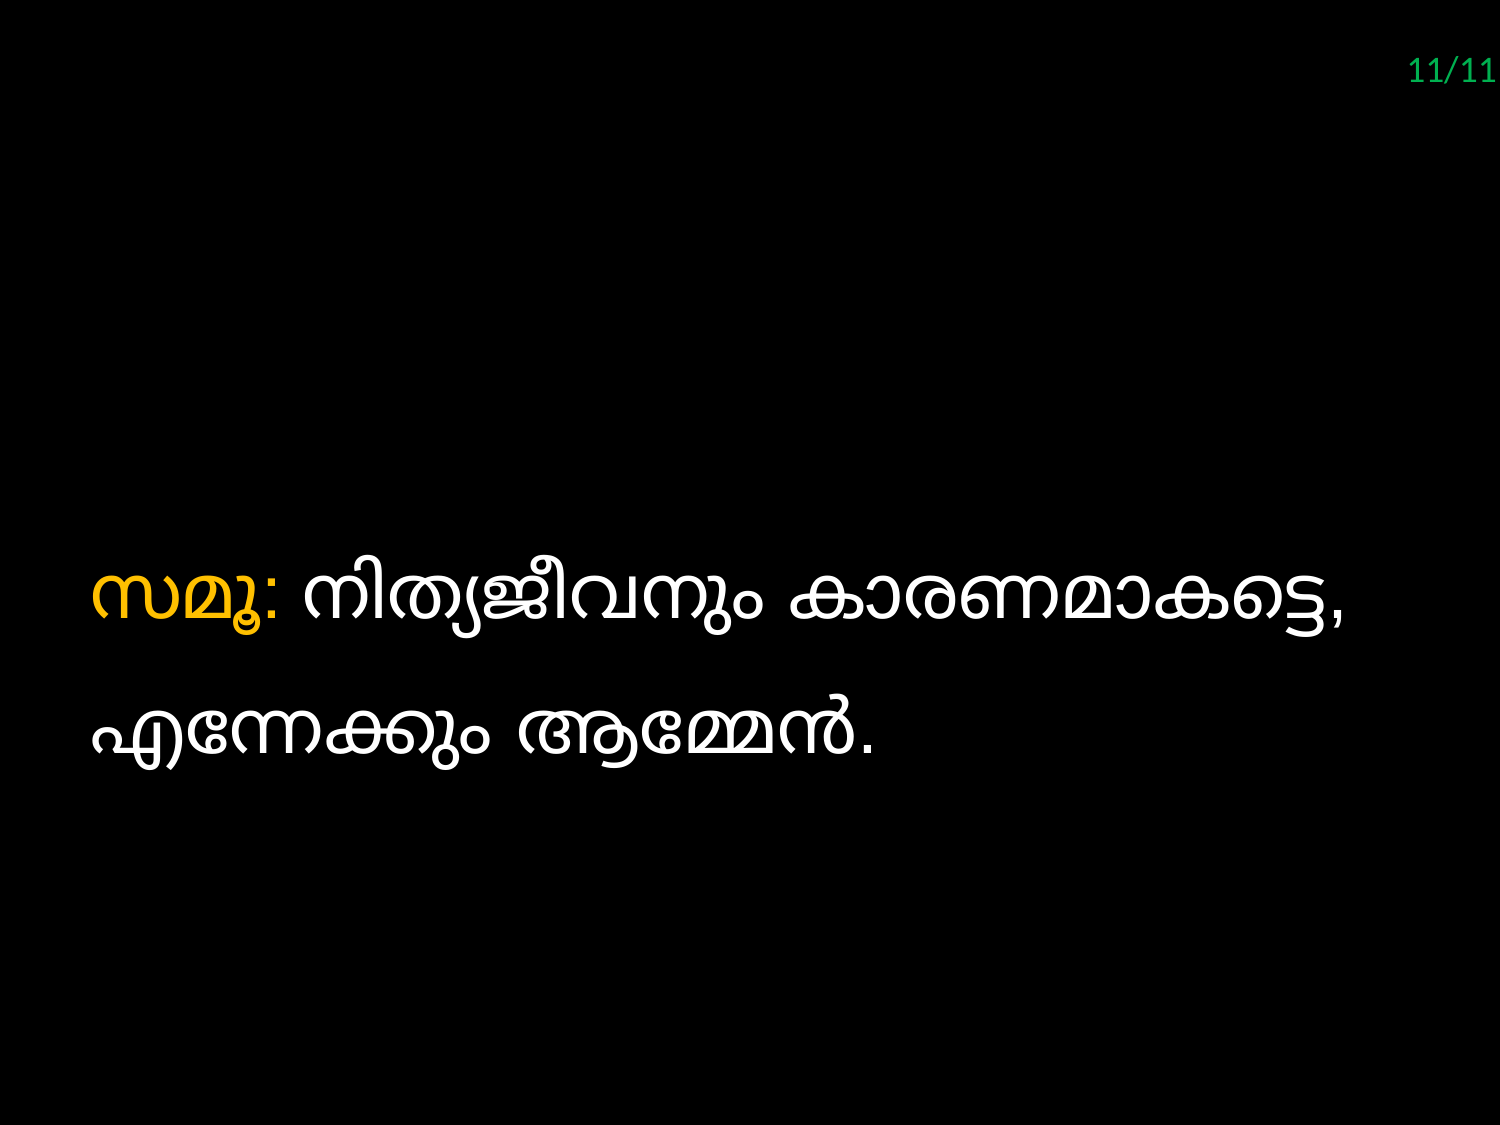

11/11
#
സമൂ: നിത്യജീവനും കാരണമാകട്ടെ, എന്നേക്കും ആമ്മേൻ.